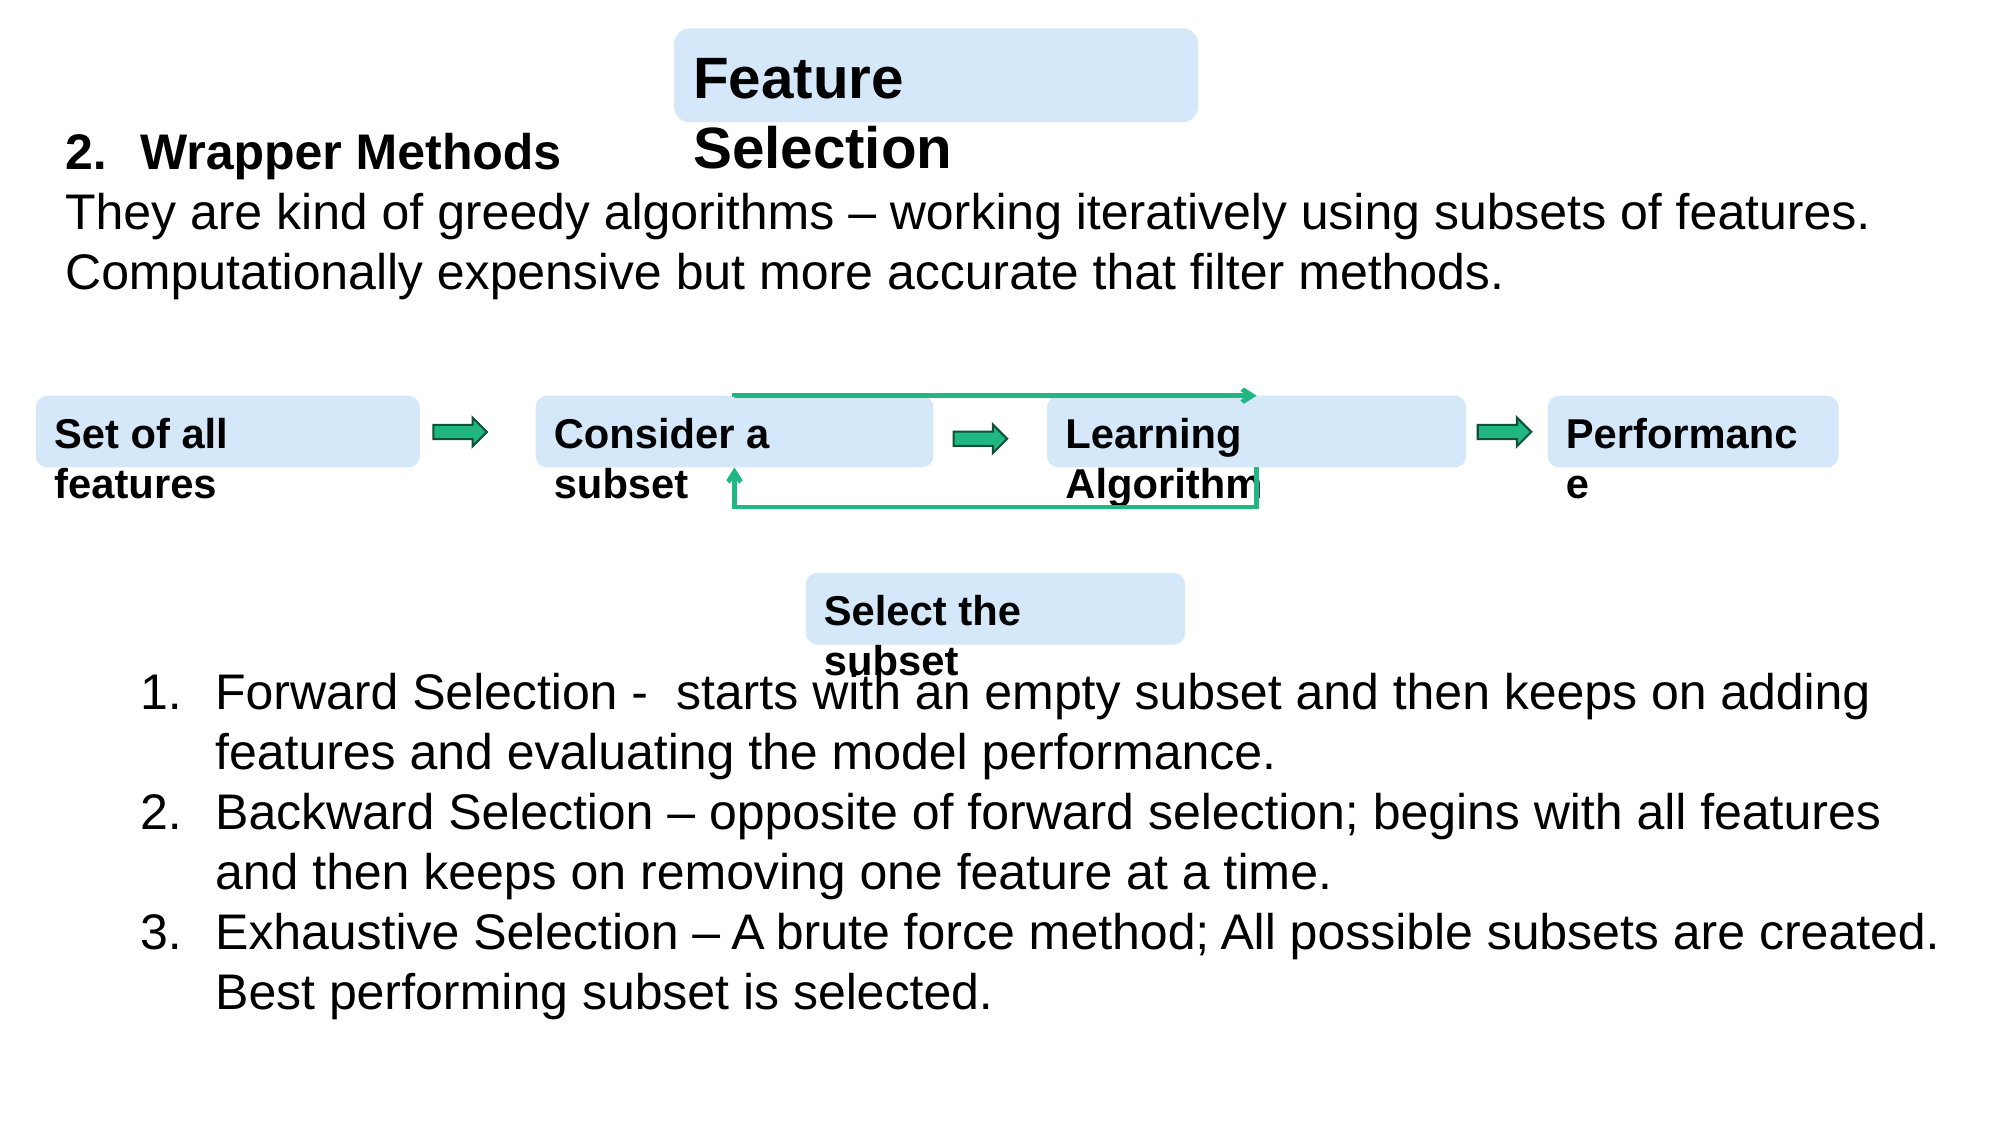

Feature Selection
Wrapper Methods
They are kind of greedy algorithms – working iteratively using subsets of features.
Computationally expensive but more accurate that filter methods.

Forward Selection -  starts with an empty subset and then keeps on adding features and evaluating the model performance.
Backward Selection – opposite of forward selection; begins with all features and then keeps on removing one feature at a time.
Exhaustive Selection – A brute force method; All possible subsets are created. Best performing subset is selected.
Set of all features
Consider a subset
Learning Algorithm
Performance

Select the subset